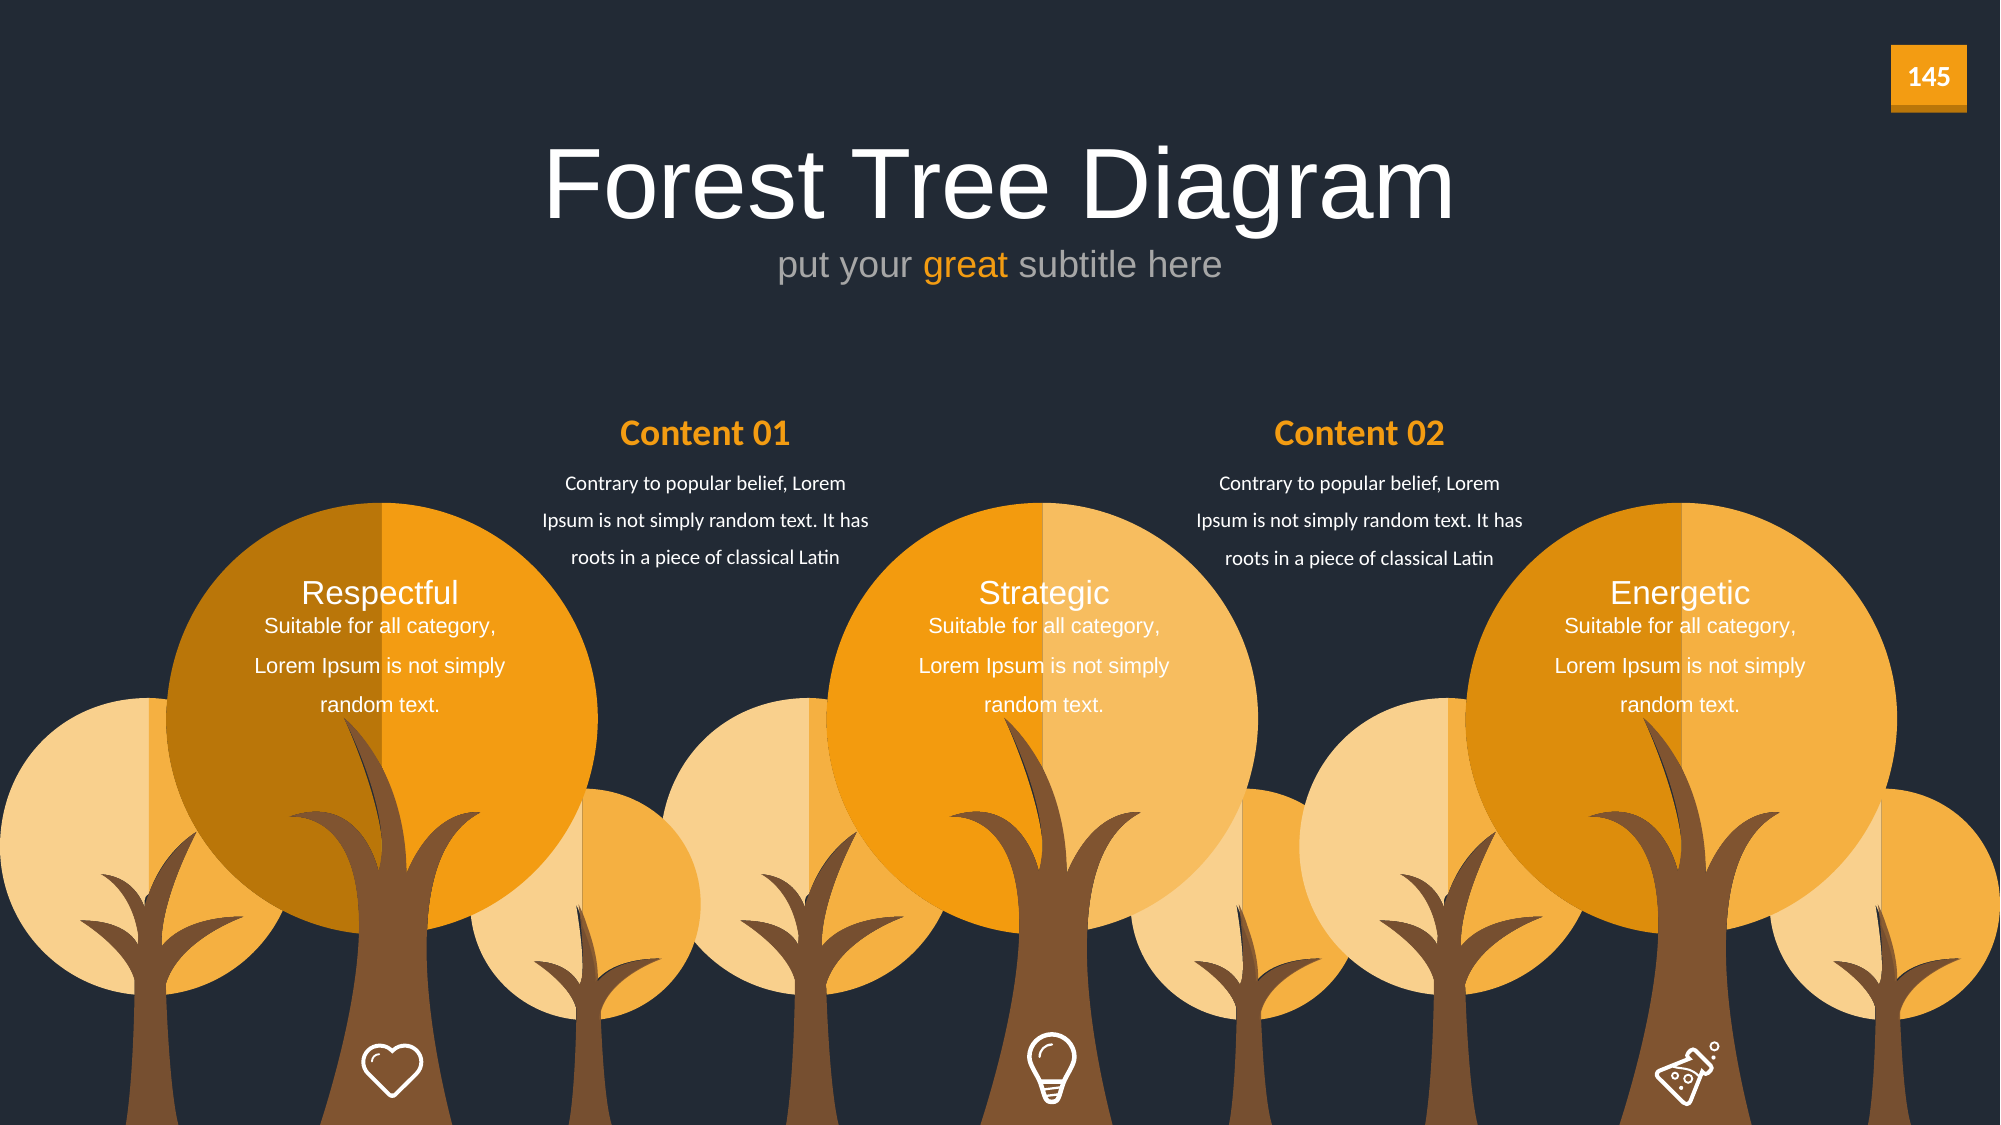

Forest Tree Diagram
put your great subtitle here
Content 01
Contrary to popular belief, Lorem Ipsum is not simply random text. It has roots in a piece of classical Latin
Content 02
Contrary to popular belief, Lorem Ipsum is not simply random text. It has roots in a piece of classical Latin

Respectful
Suitable for all category, Lorem Ipsum is not simply random text.
Strategic
Suitable for all category, Lorem Ipsum is not simply random text.
Energetic
Suitable for all category, Lorem Ipsum is not simply random text.